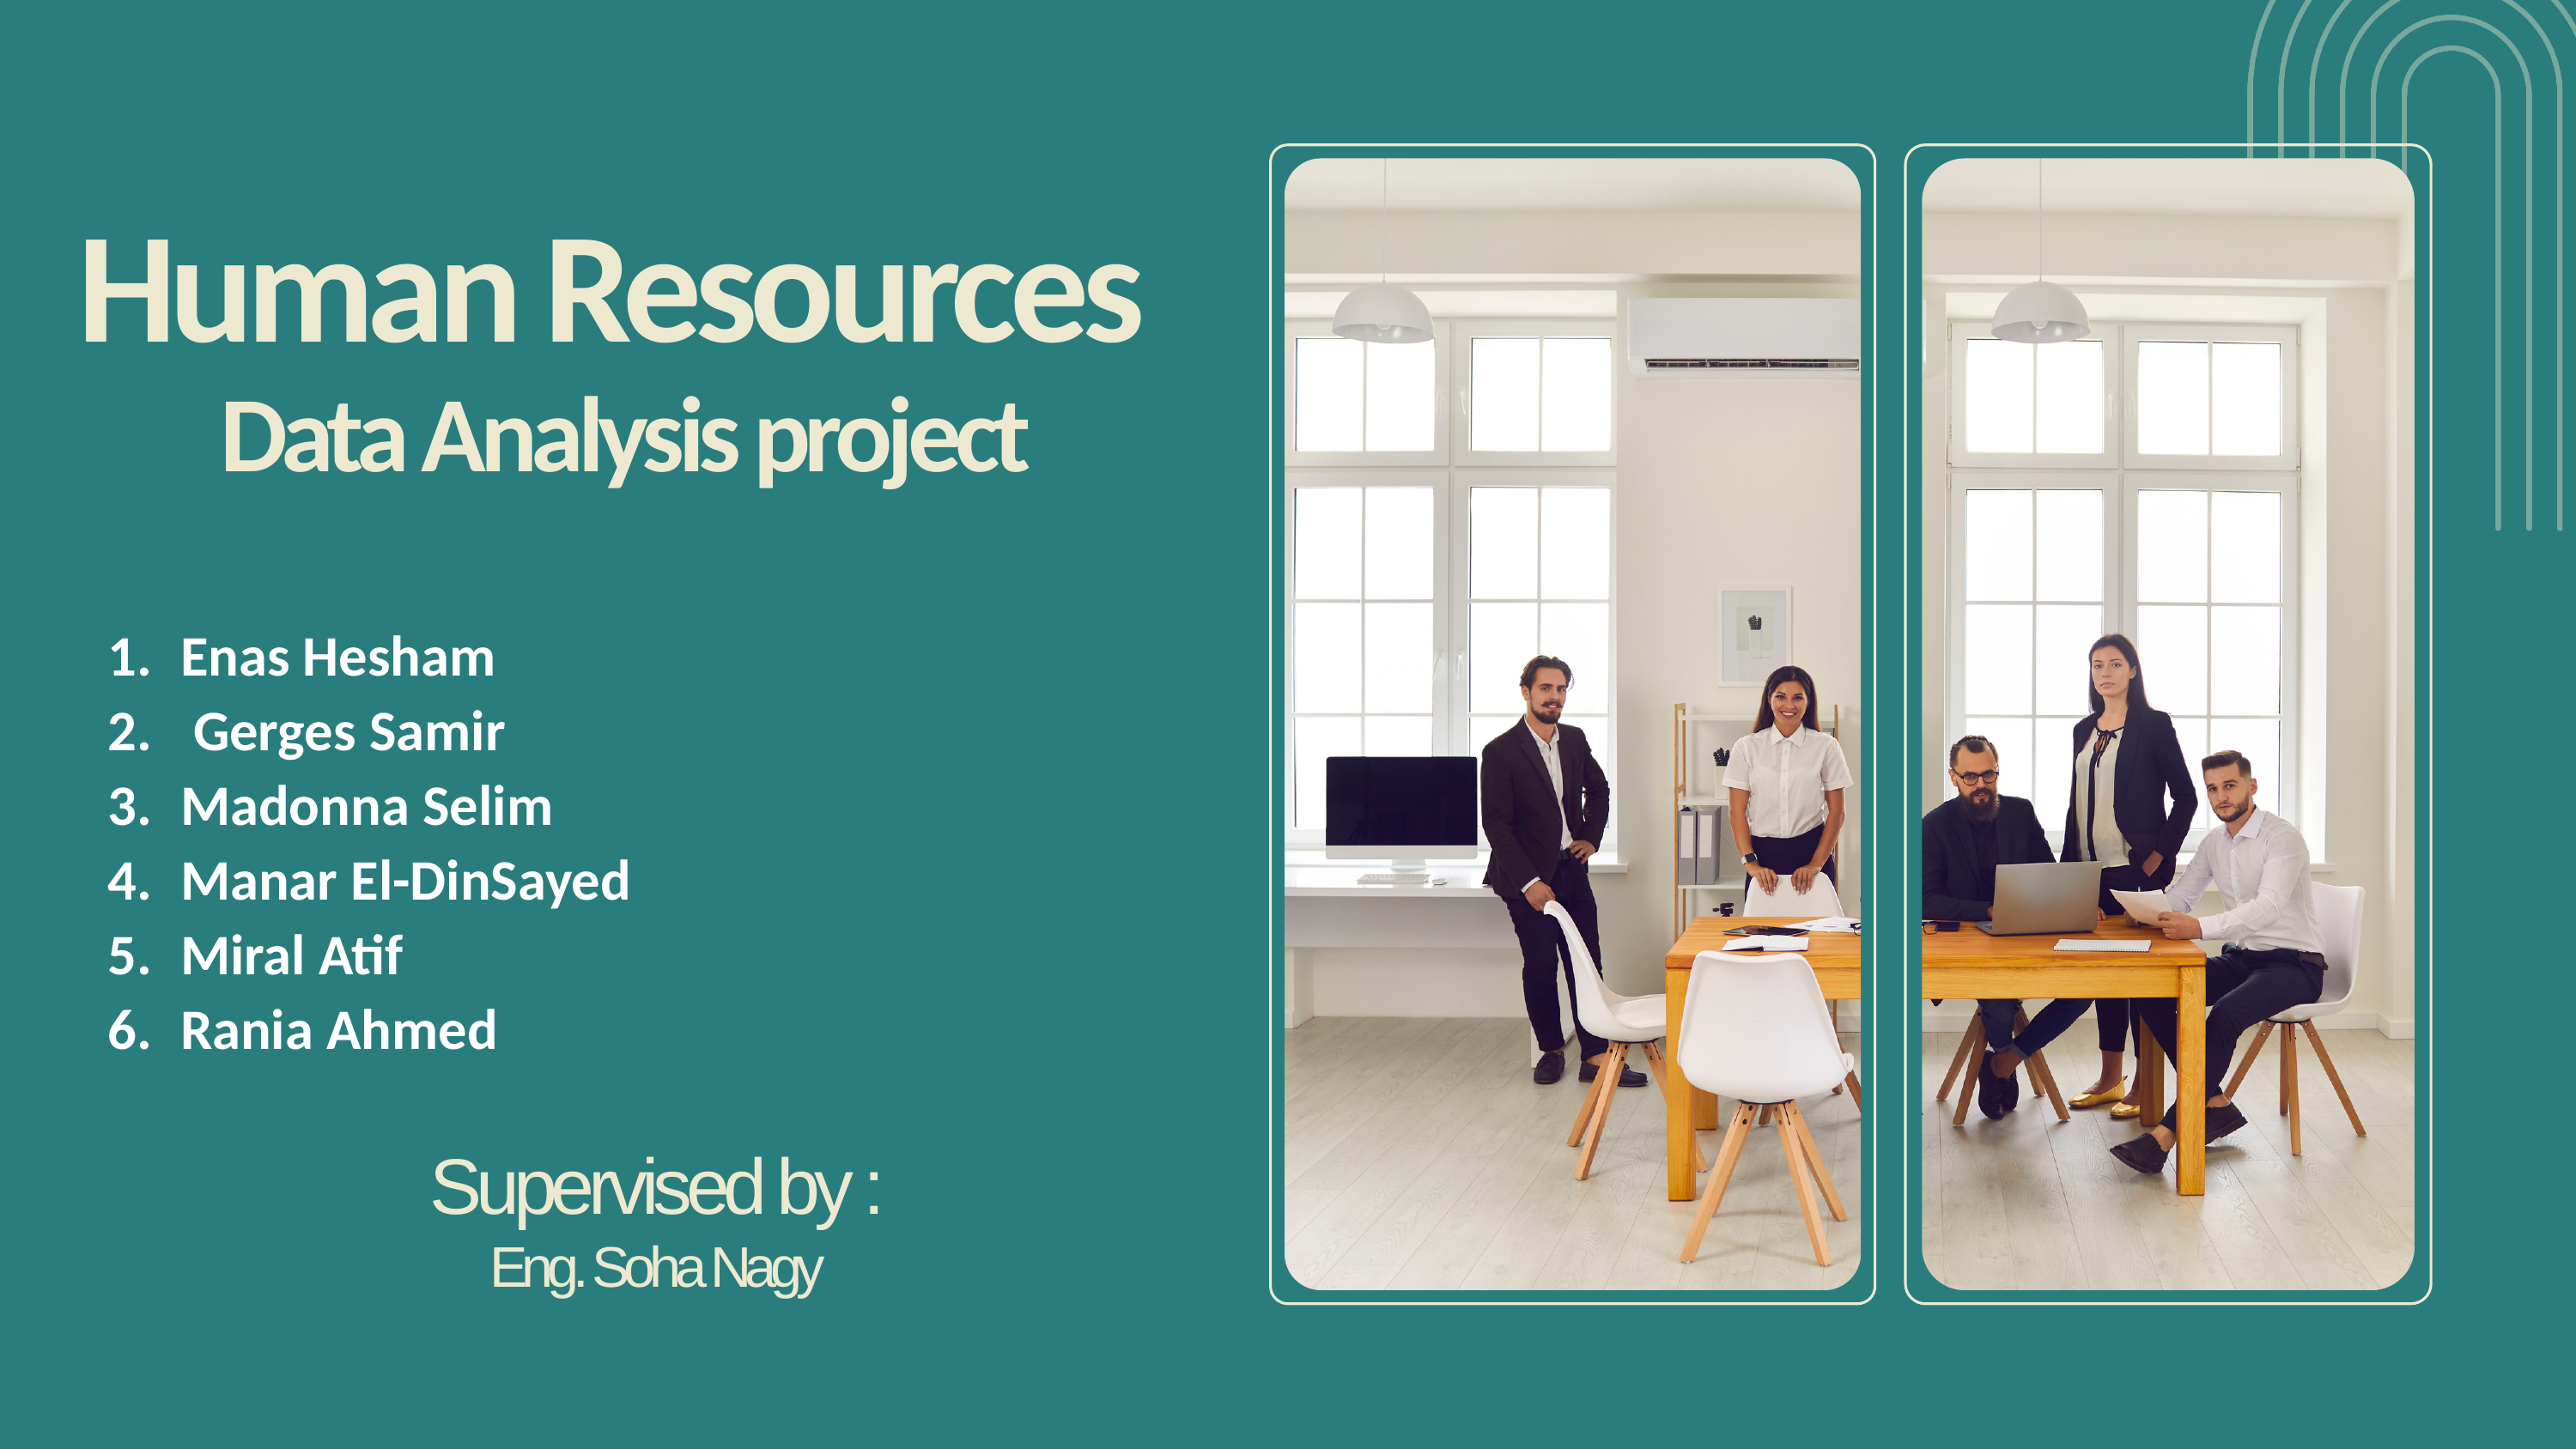

Human Resources
Data Analysis project

Enas Hesham
 Gerges Samir
Madonna Selim
Manar El-DinSayed
Miral Atif
Rania Ahmed

Supervised by :
Eng. Soha Nagy